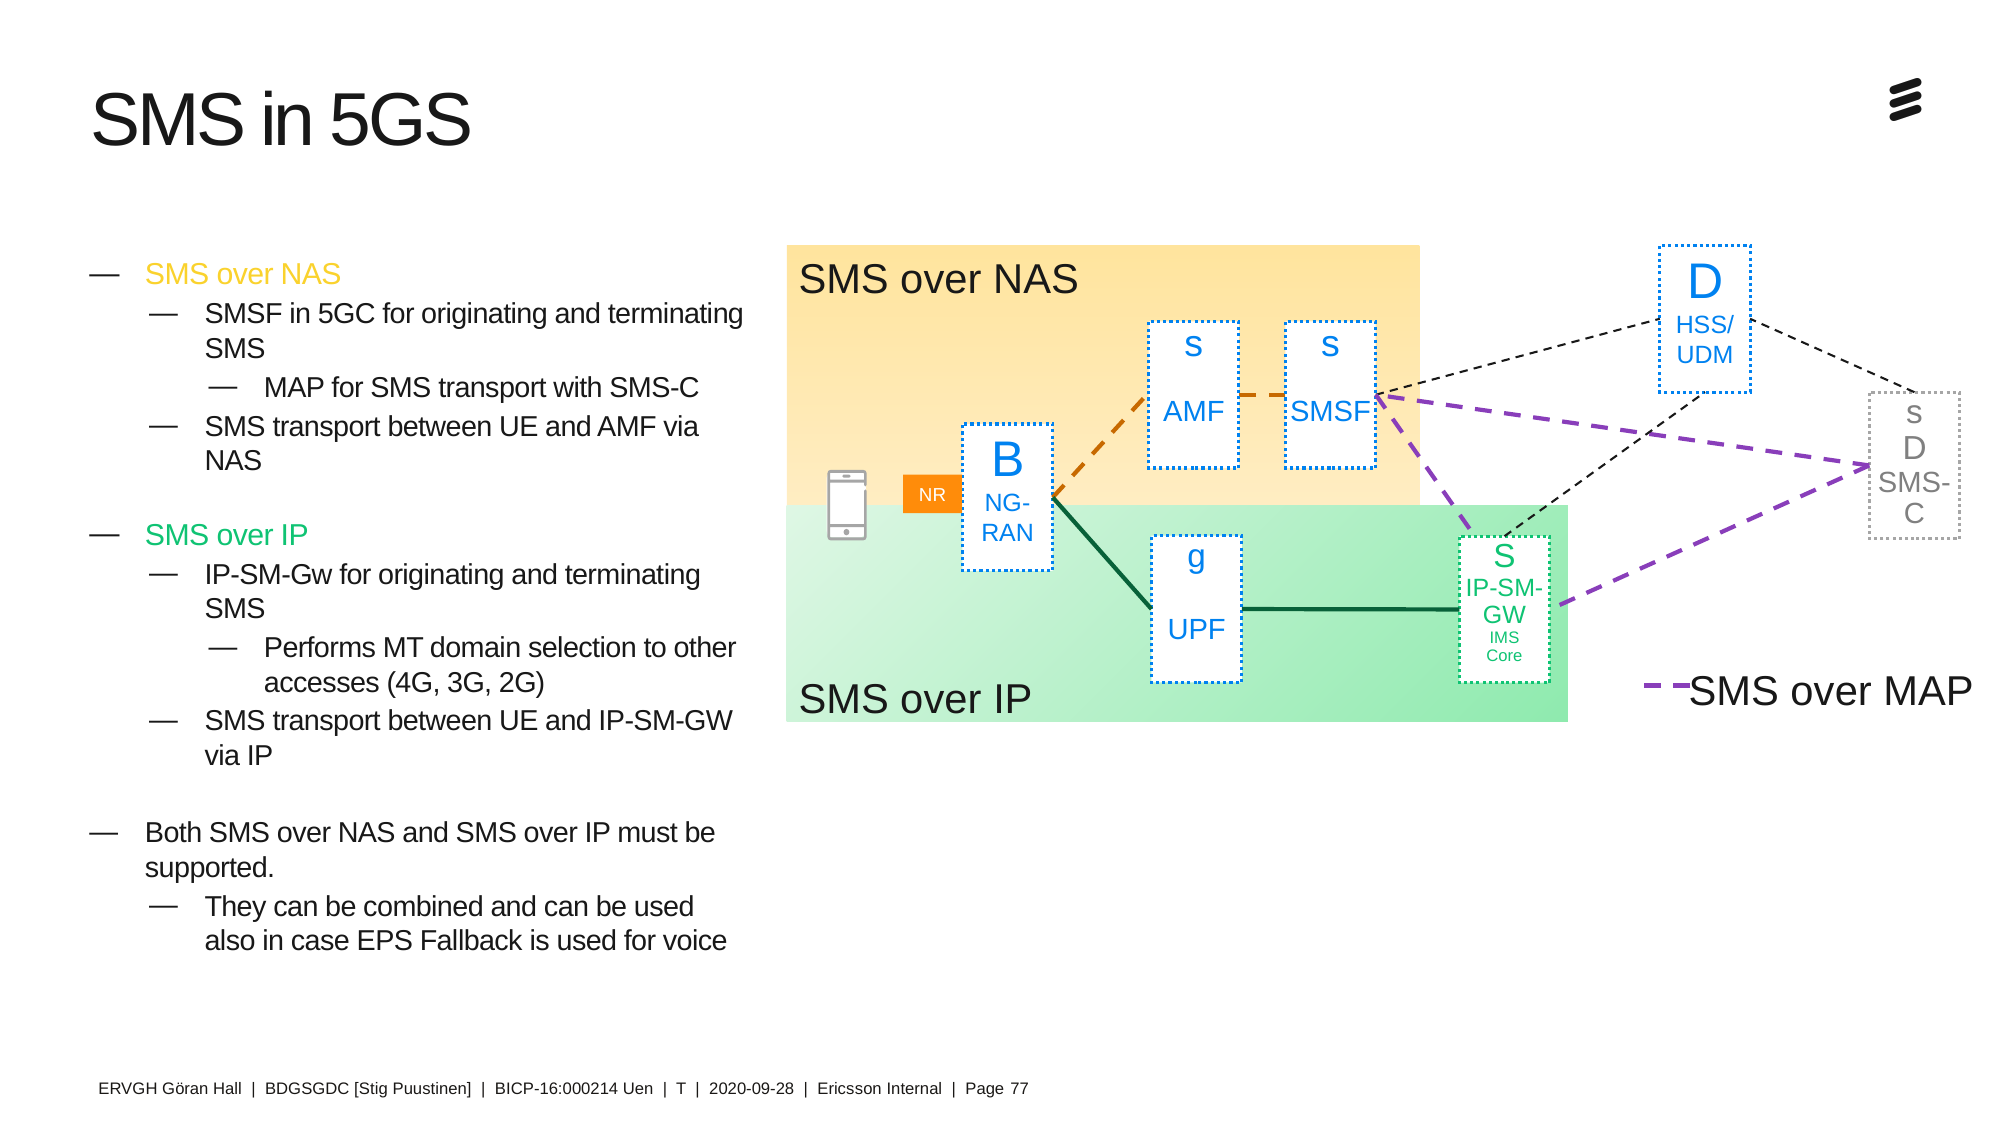

# SMS in 5GS
SMS over NAS
D
HSS/
UDM
SMS over NAS
SMSF in 5GC for originating and terminating SMS
MAP for SMS transport with SMS-C
SMS transport between UE and AMF via NAS
SMS over IP
IP-SM-Gw for originating and terminating SMS
Performs MT domain selection to other accesses (4G, 3G, 2G)
SMS transport between UE and IP-SM-GW via IP

Both SMS over NAS and SMS over IP must be supported.
They can be combined and can be used also in case EPS Fallback is used for voice

s

AMF
s

SMSF
s
D
SMS-C
B
NG-
RAN

NR
SMS over IP
g
UPF
S
IP-SM-GW
IMS
Core
SMS over MAP